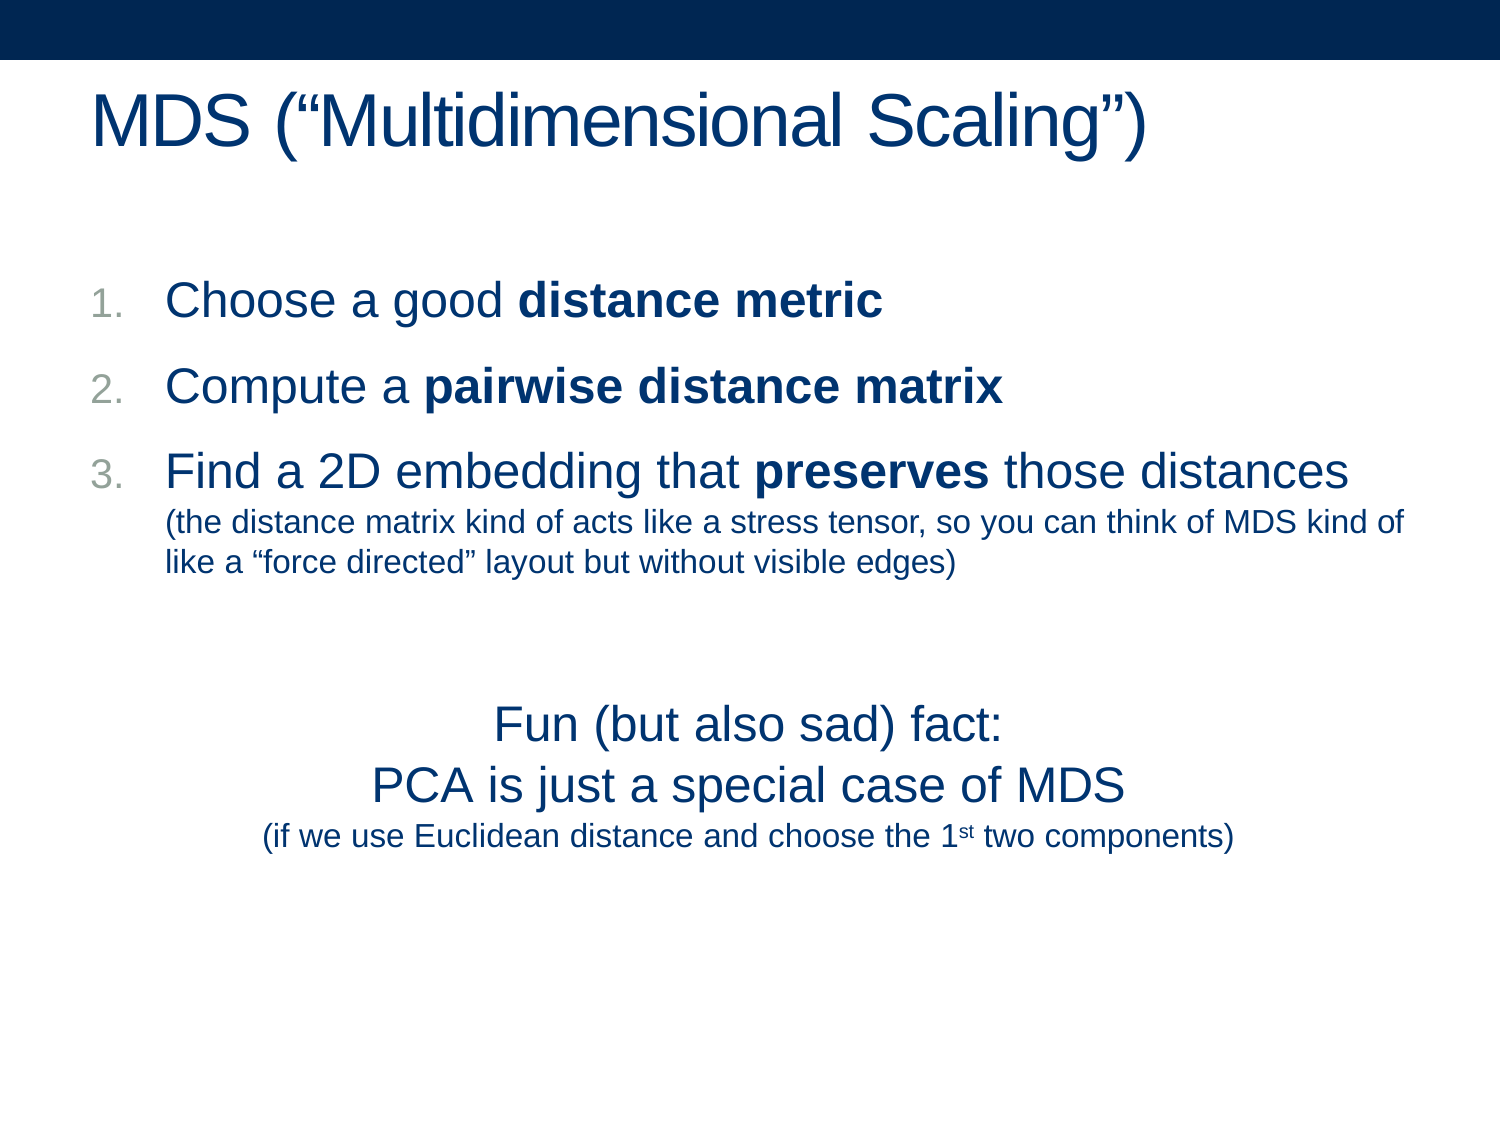

# MDS (“Multidimensional Scaling”)
Choose a good distance metric
Compute a pairwise distance matrix
Find a 2D embedding that preserves those distances
(the distance matrix kind of acts like a stress tensor, so you can think of MDS kind of like a “force directed” layout but without visible edges)

Fun (but also sad) fact:
PCA is just a special case of MDS
(if we use Euclidean distance and choose the 1st two components)